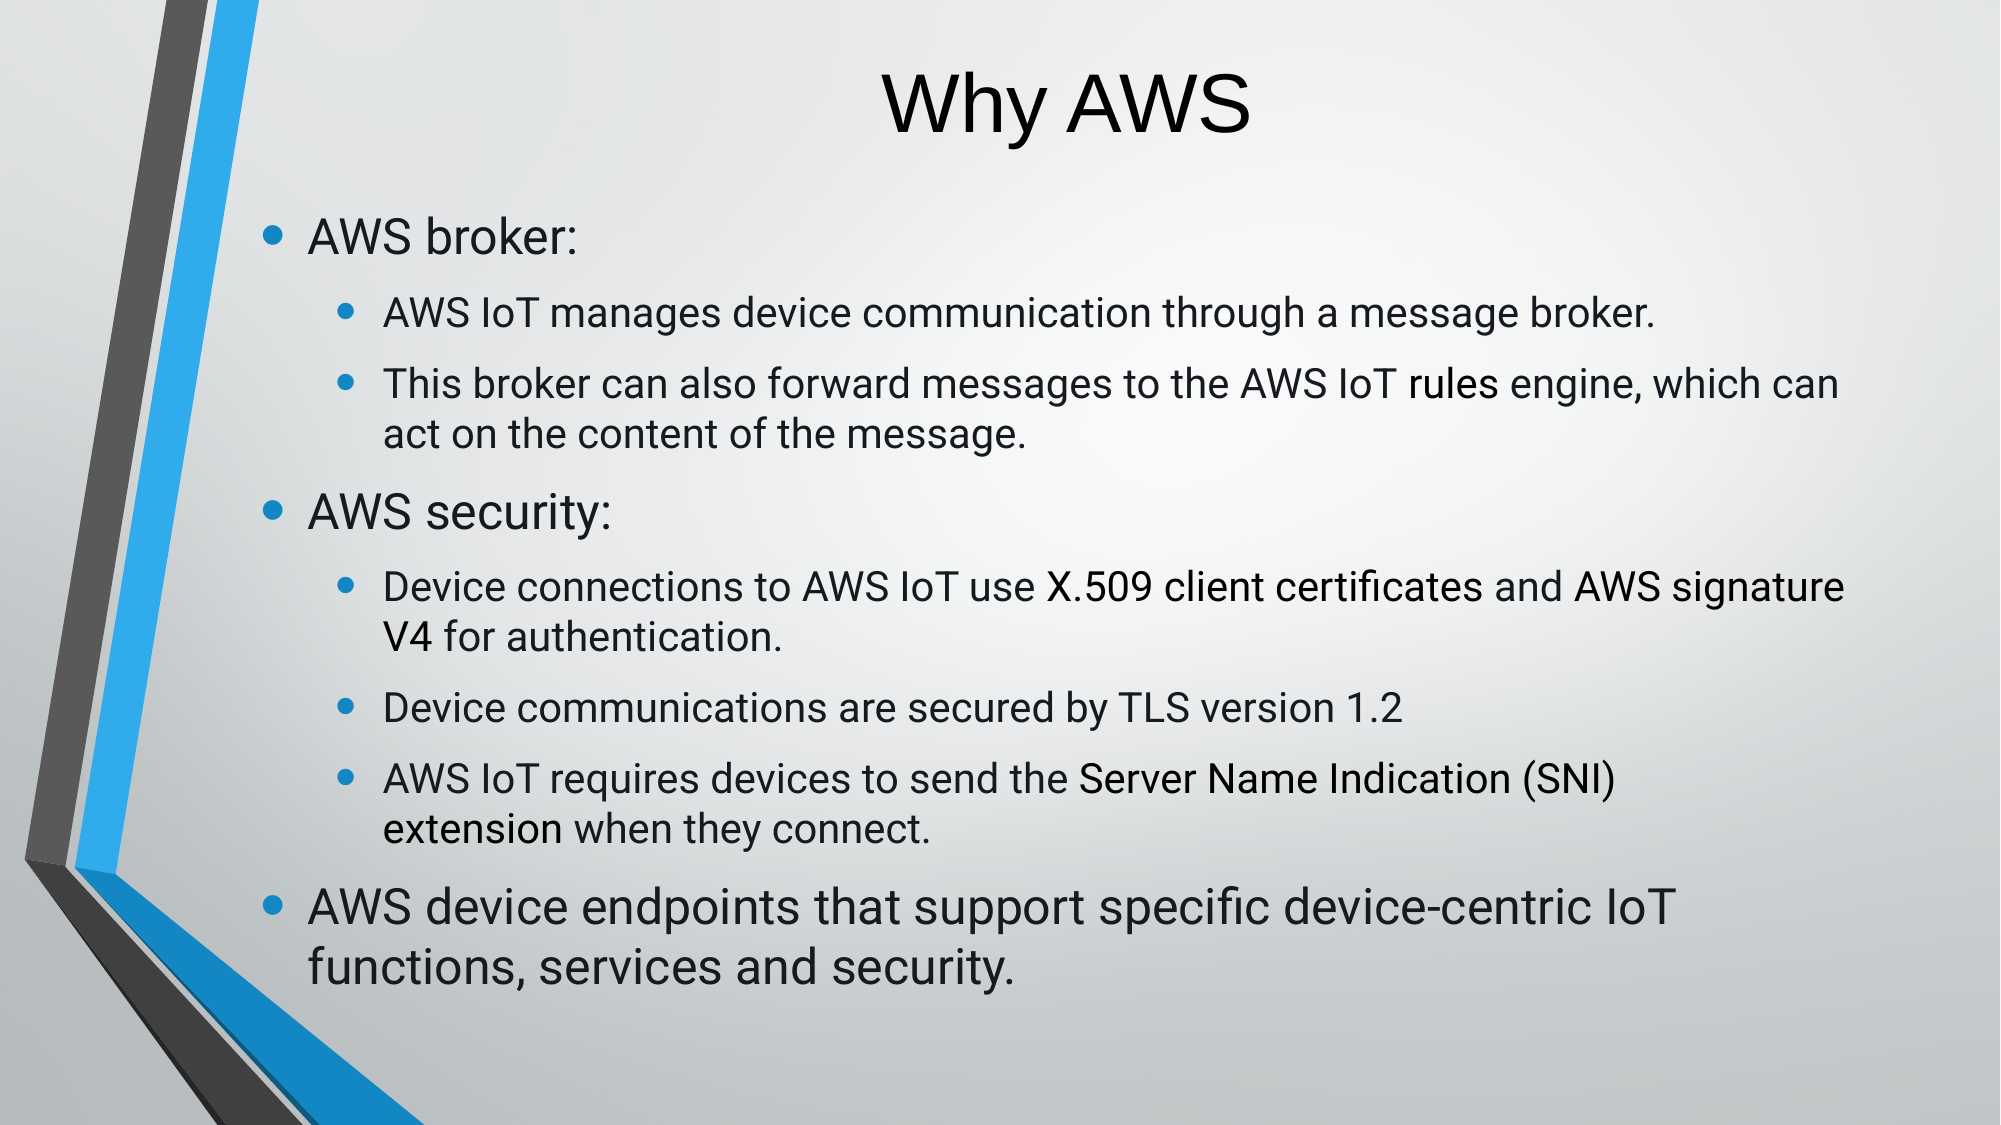

# Why AWS
AWS broker:
AWS IoT manages device communication through a message broker.
This broker can also forward messages to the AWS IoT rules engine, which can act on the content of the message.
AWS security:
Device connections to AWS IoT use X.509 client certificates and AWS signature V4 for authentication.
Device communications are secured by TLS version 1.2
AWS IoT requires devices to send the Server Name Indication (SNI) extension when they connect.
AWS device endpoints that support specific device-centric IoT functions, services and security.